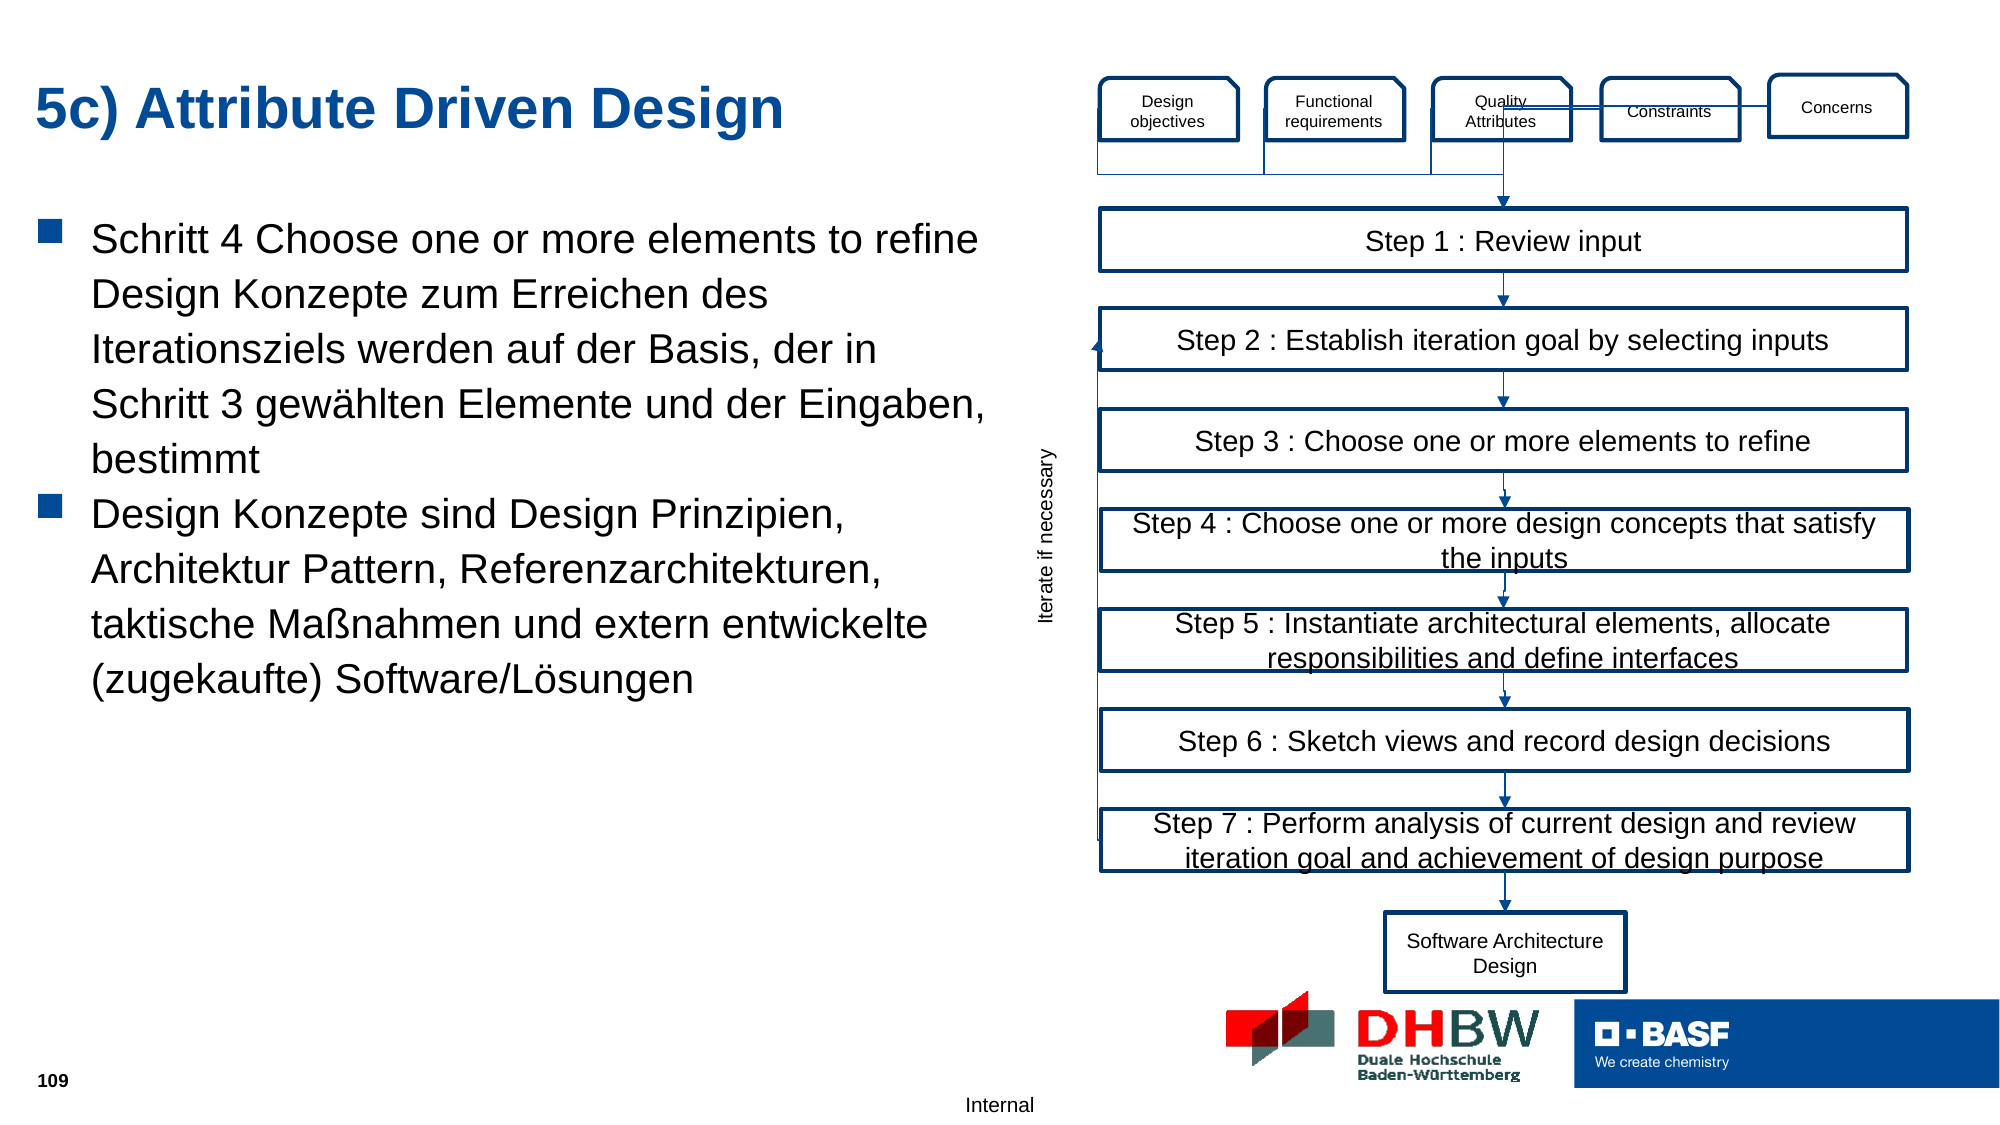

# 5c) Attribute Driven Design
Concerns
Design objectives
Functional requirements
Quality Attributes
Constraints
Step 1 : Review input
Step 2 : Establish iteration goal by selecting inputs
Step 3 : Choose one or more elements to refine
Step 4 : Choose one or more design concepts that satisfy the inputs
Iterate if necessary
Step 5 : Instantiate architectural elements, allocate responsibilities and define interfaces
Step 6 : Sketch views and record design decisions
Step 7 : Perform analysis of current design and review iteration goal and achievement of design purpose
Software Architecture Design
Schritt 4 Choose one or more elements to refine
Design Konzepte zum Erreichen des
Iterationsziels werden auf der Basis, der in
Schritt 3 gewählten Elemente und der Eingaben,
bestimmt
Design Konzepte sind Design Prinzipien,
Architektur Pattern, Referenzarchitekturen,
taktische Maßnahmen und extern entwickelte
(zugekaufte) Software/Lösungen
109